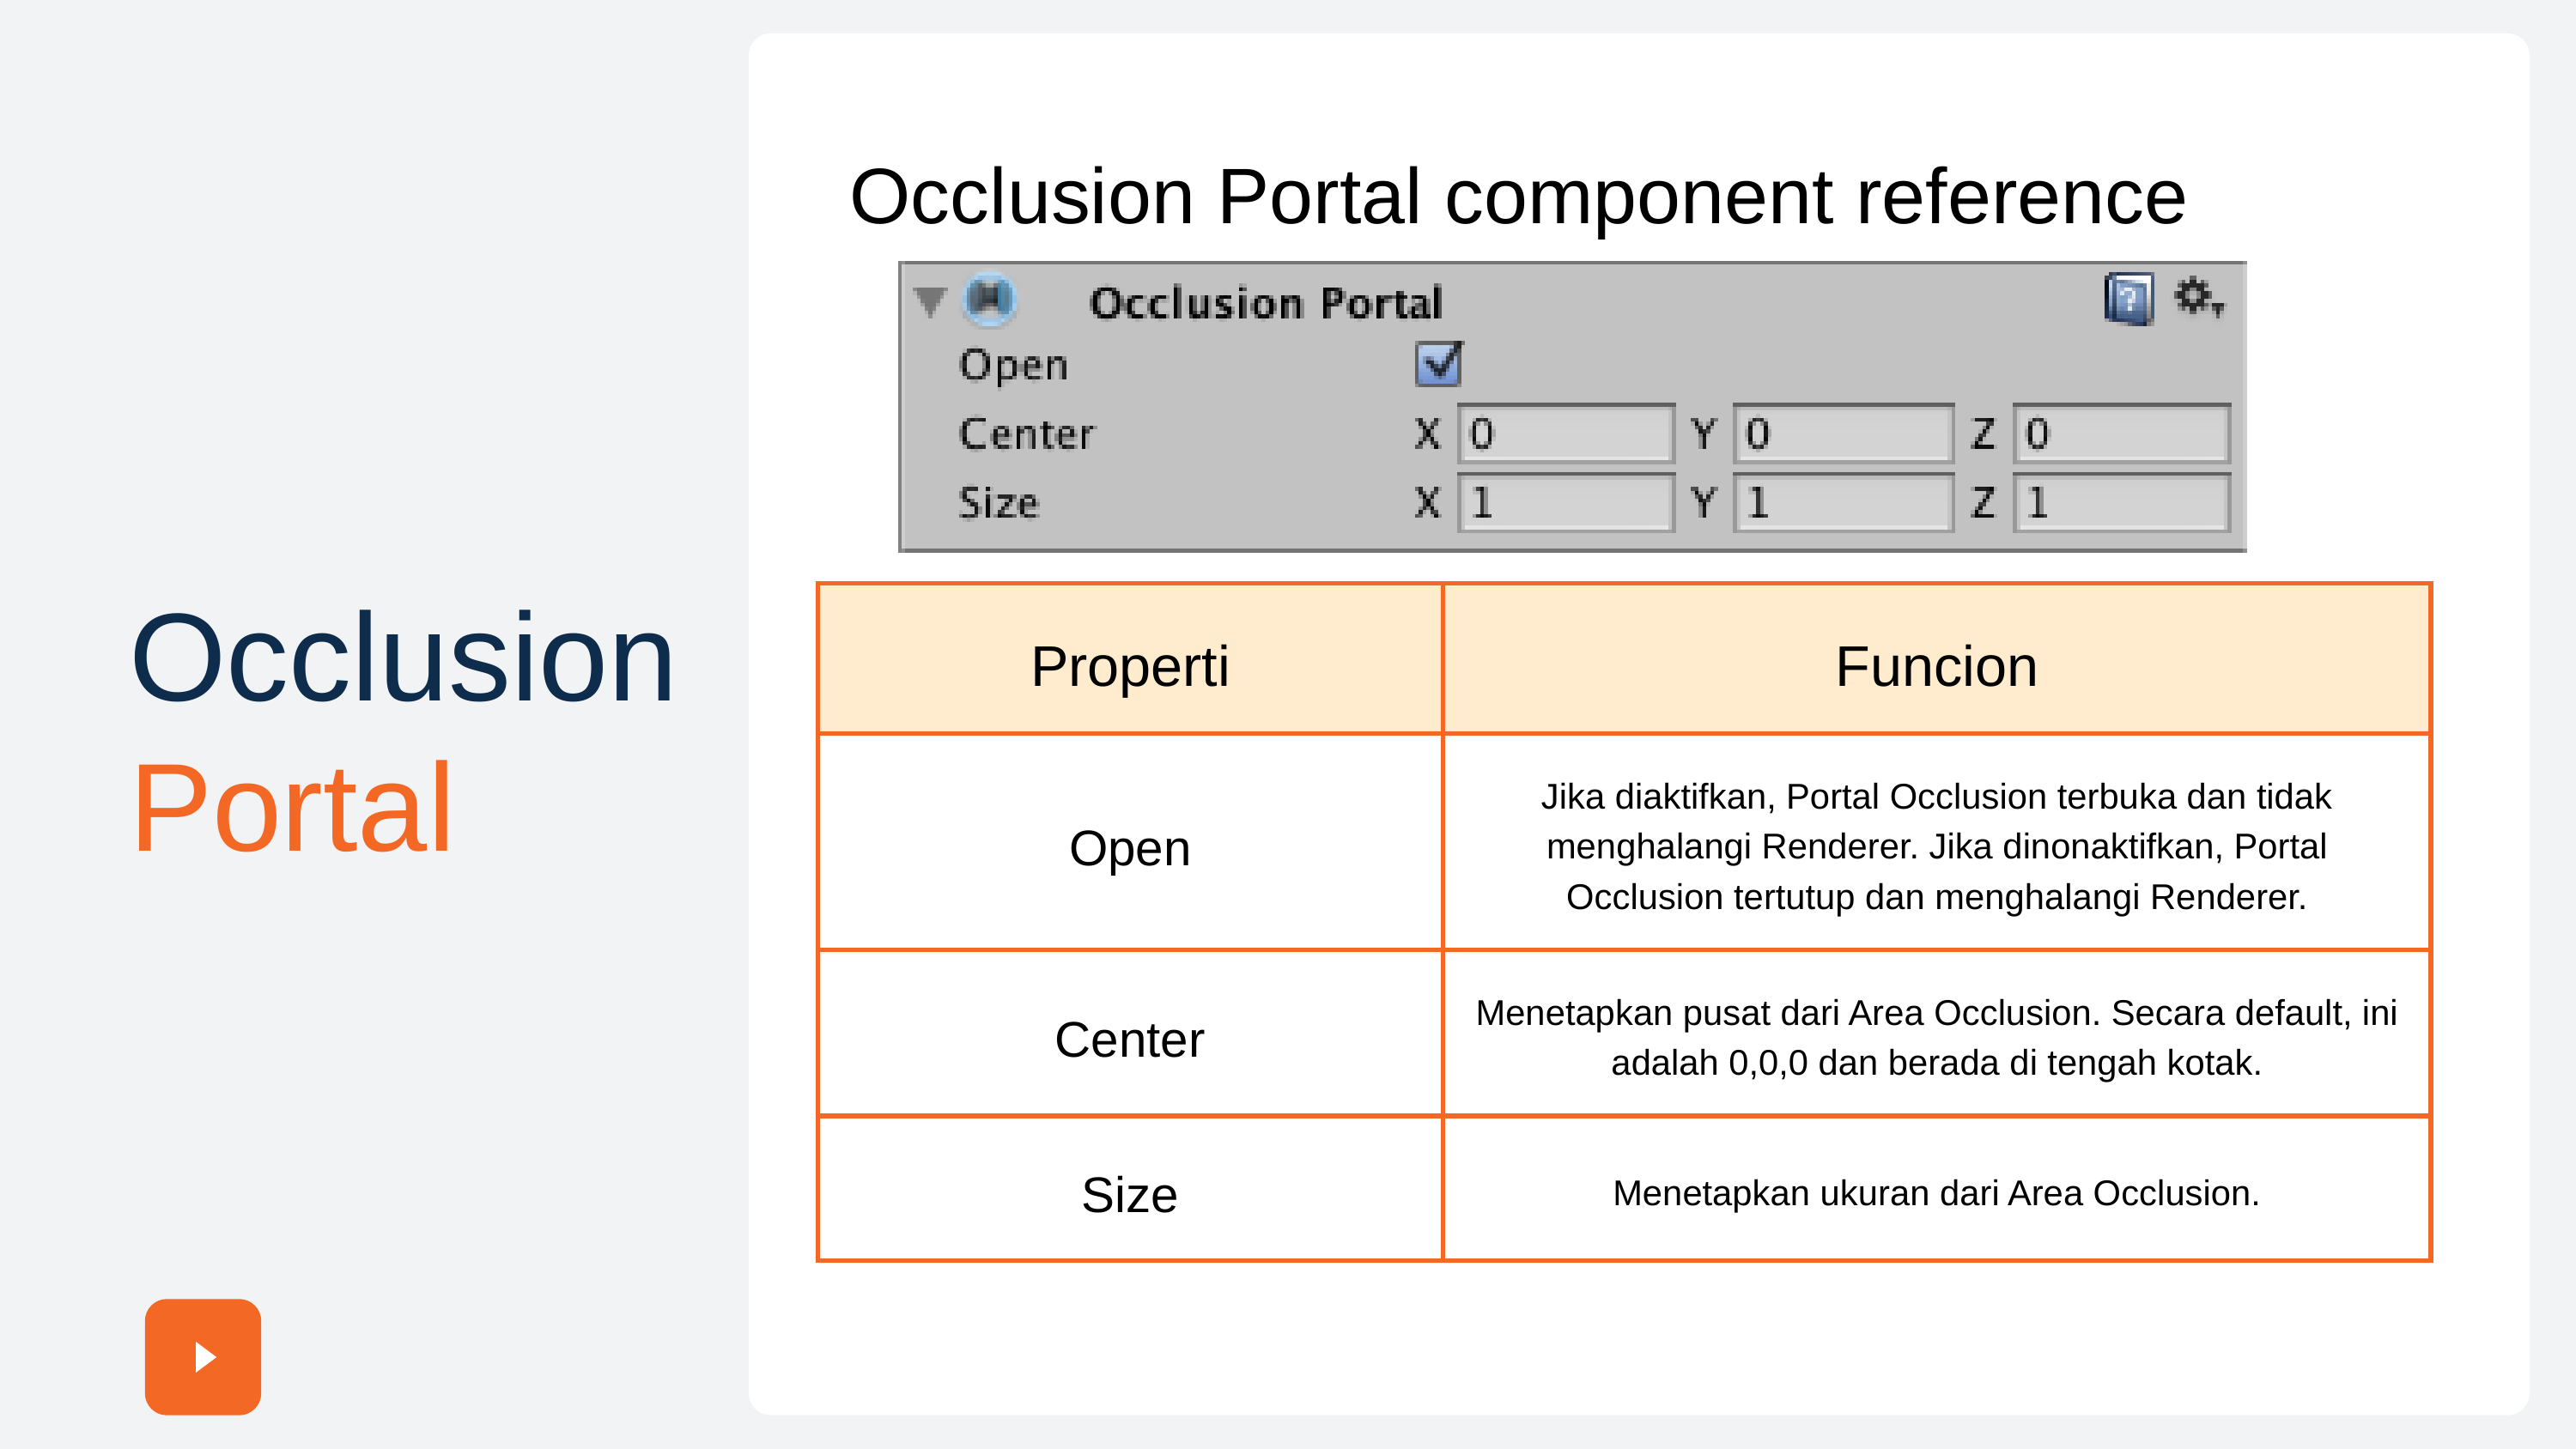

Occlusion Portal component reference

Occlusion Portal
| Properti | Funcion |
| --- | --- |
| Open | Jika diaktifkan, Portal Occlusion terbuka dan tidak menghalangi Renderer. Jika dinonaktifkan, Portal Occlusion tertutup dan menghalangi Renderer. |
| Center | Menetapkan pusat dari Area Occlusion. Secara default, ini adalah 0,0,0 dan berada di tengah kotak. |
| Size | Menetapkan ukuran dari Area Occlusion. |